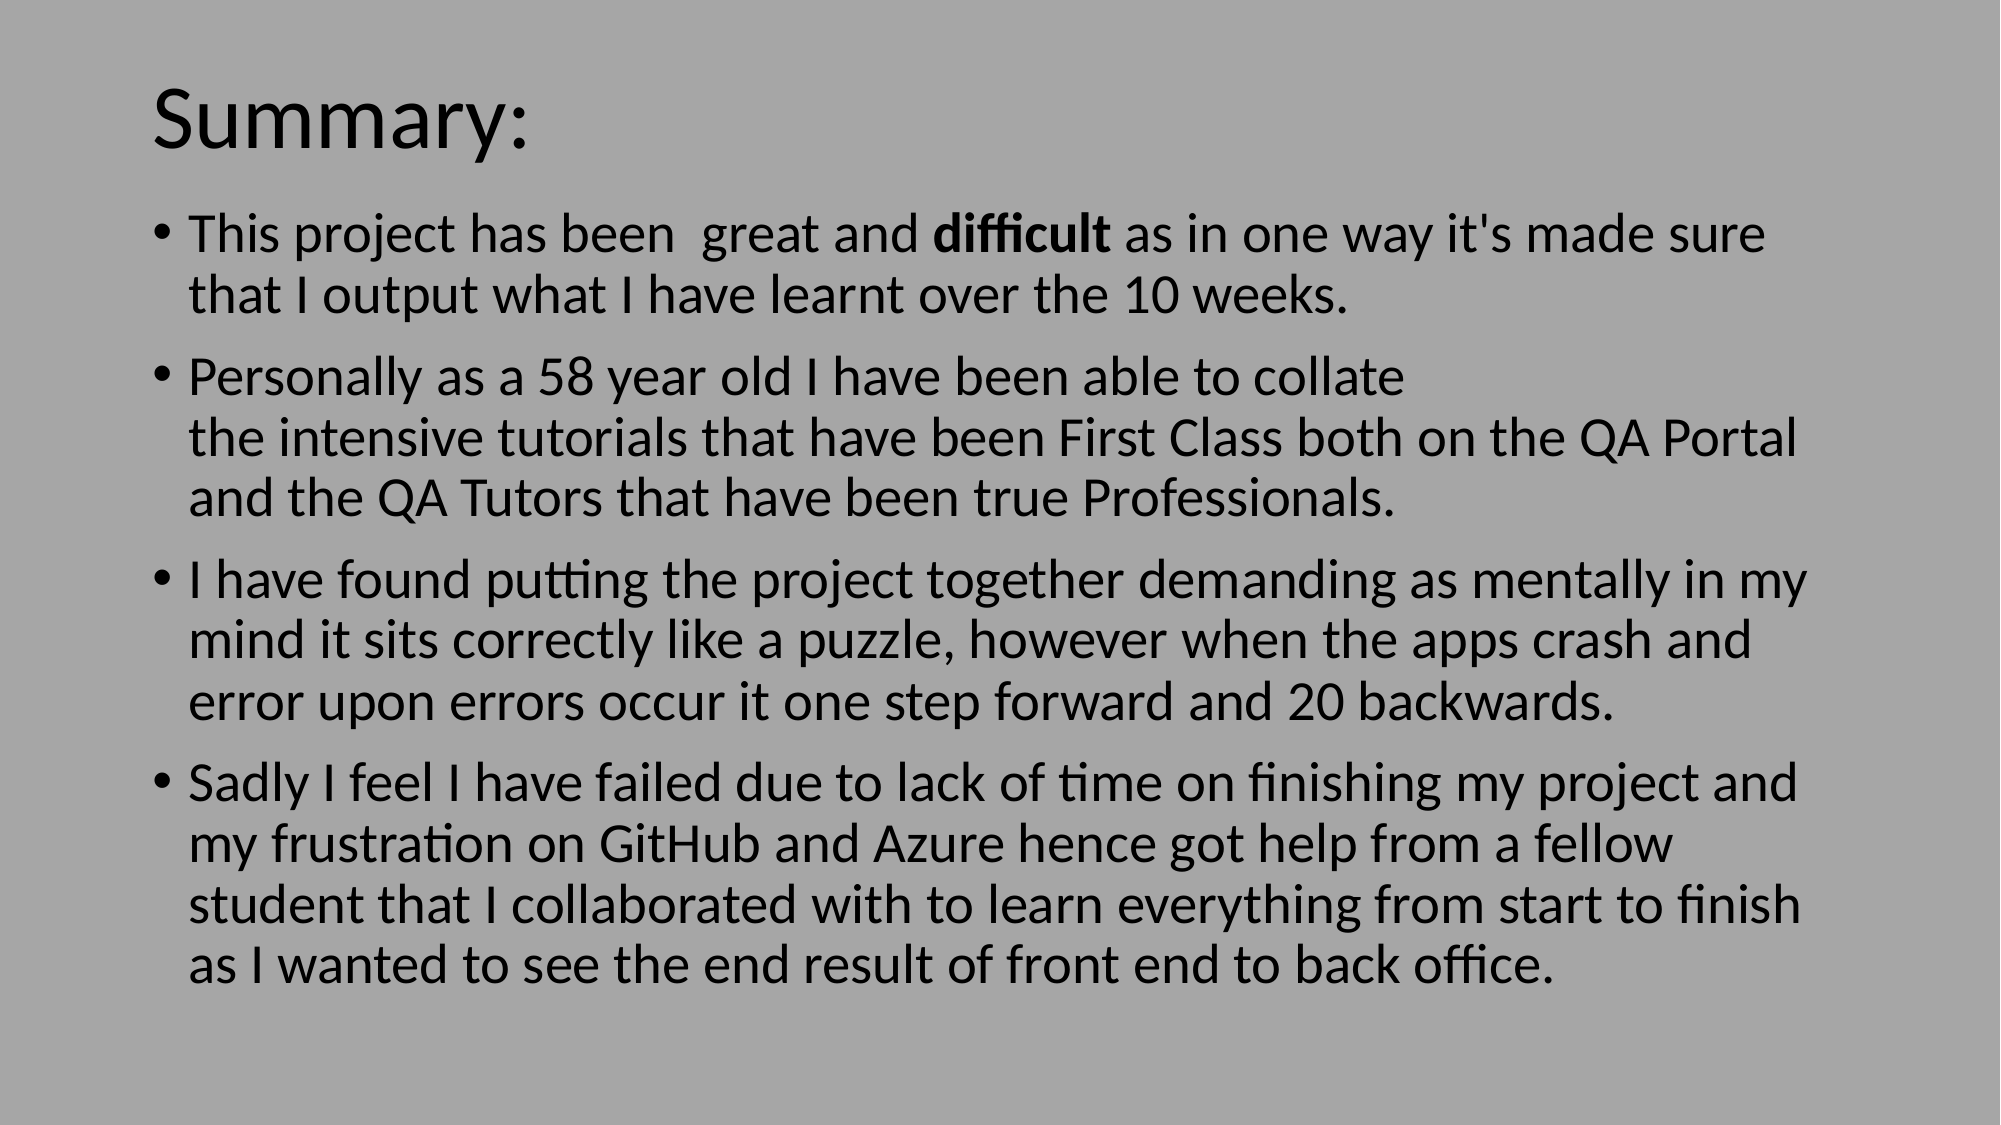

# Summary:

This project has been  great and difficult as in one way it's made sure that I output what I have learnt over the 10 weeks.
Personally as a 58 year old I have been able to collate the intensive tutorials that have been First Class both on the QA Portal and the QA Tutors that have been true Professionals.
I have found putting the project together demanding as mentally in my mind it sits correctly like a puzzle, however when the apps crash and error upon errors occur it one step forward and 20 backwards.
Sadly I feel I have failed due to lack of time on finishing my project and my frustration on GitHub and Azure hence got help from a fellow student that I collaborated with to learn everything from start to finish as I wanted to see the end result of front end to back office.